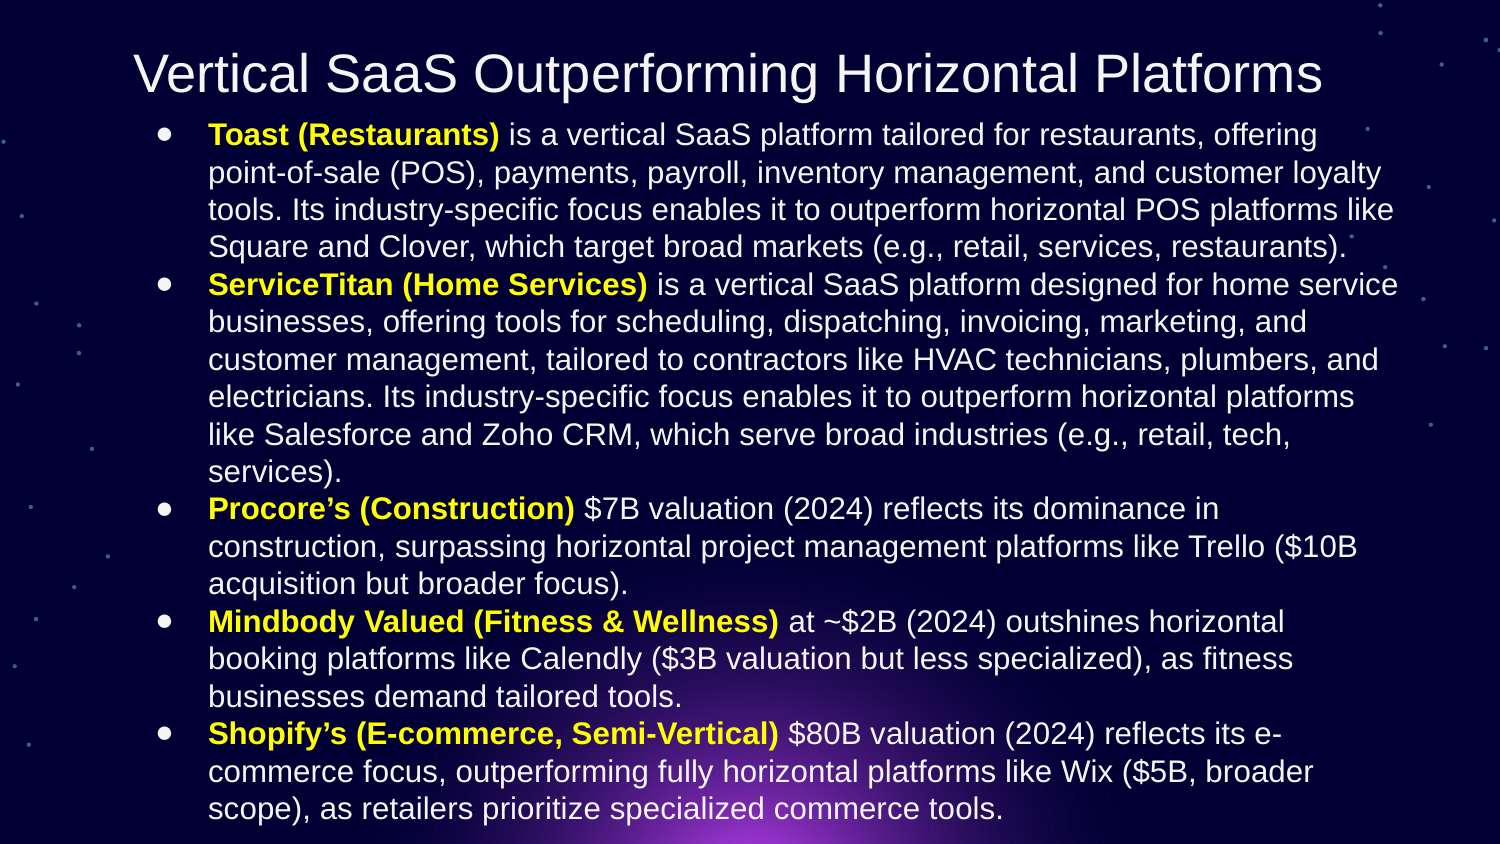

# Vertical SaaS Outperforming Horizontal Platforms
Toast (Restaurants) is a vertical SaaS platform tailored for restaurants, offering point-of-sale (POS), payments, payroll, inventory management, and customer loyalty tools. Its industry-specific focus enables it to outperform horizontal POS platforms like Square and Clover, which target broad markets (e.g., retail, services, restaurants).
ServiceTitan (Home Services) is a vertical SaaS platform designed for home service businesses, offering tools for scheduling, dispatching, invoicing, marketing, and customer management, tailored to contractors like HVAC technicians, plumbers, and electricians. Its industry-specific focus enables it to outperform horizontal platforms like Salesforce and Zoho CRM, which serve broad industries (e.g., retail, tech, services).
Procore’s (Construction) $7B valuation (2024) reflects its dominance in construction, surpassing horizontal project management platforms like Trello ($10B acquisition but broader focus).
Mindbody Valued (Fitness & Wellness) at ~$2B (2024) outshines horizontal booking platforms like Calendly ($3B valuation but less specialized), as fitness businesses demand tailored tools.
Shopify’s (E-commerce, Semi-Vertical) $80B valuation (2024) reflects its e-commerce focus, outperforming fully horizontal platforms like Wix ($5B, broader scope), as retailers prioritize specialized commerce tools.